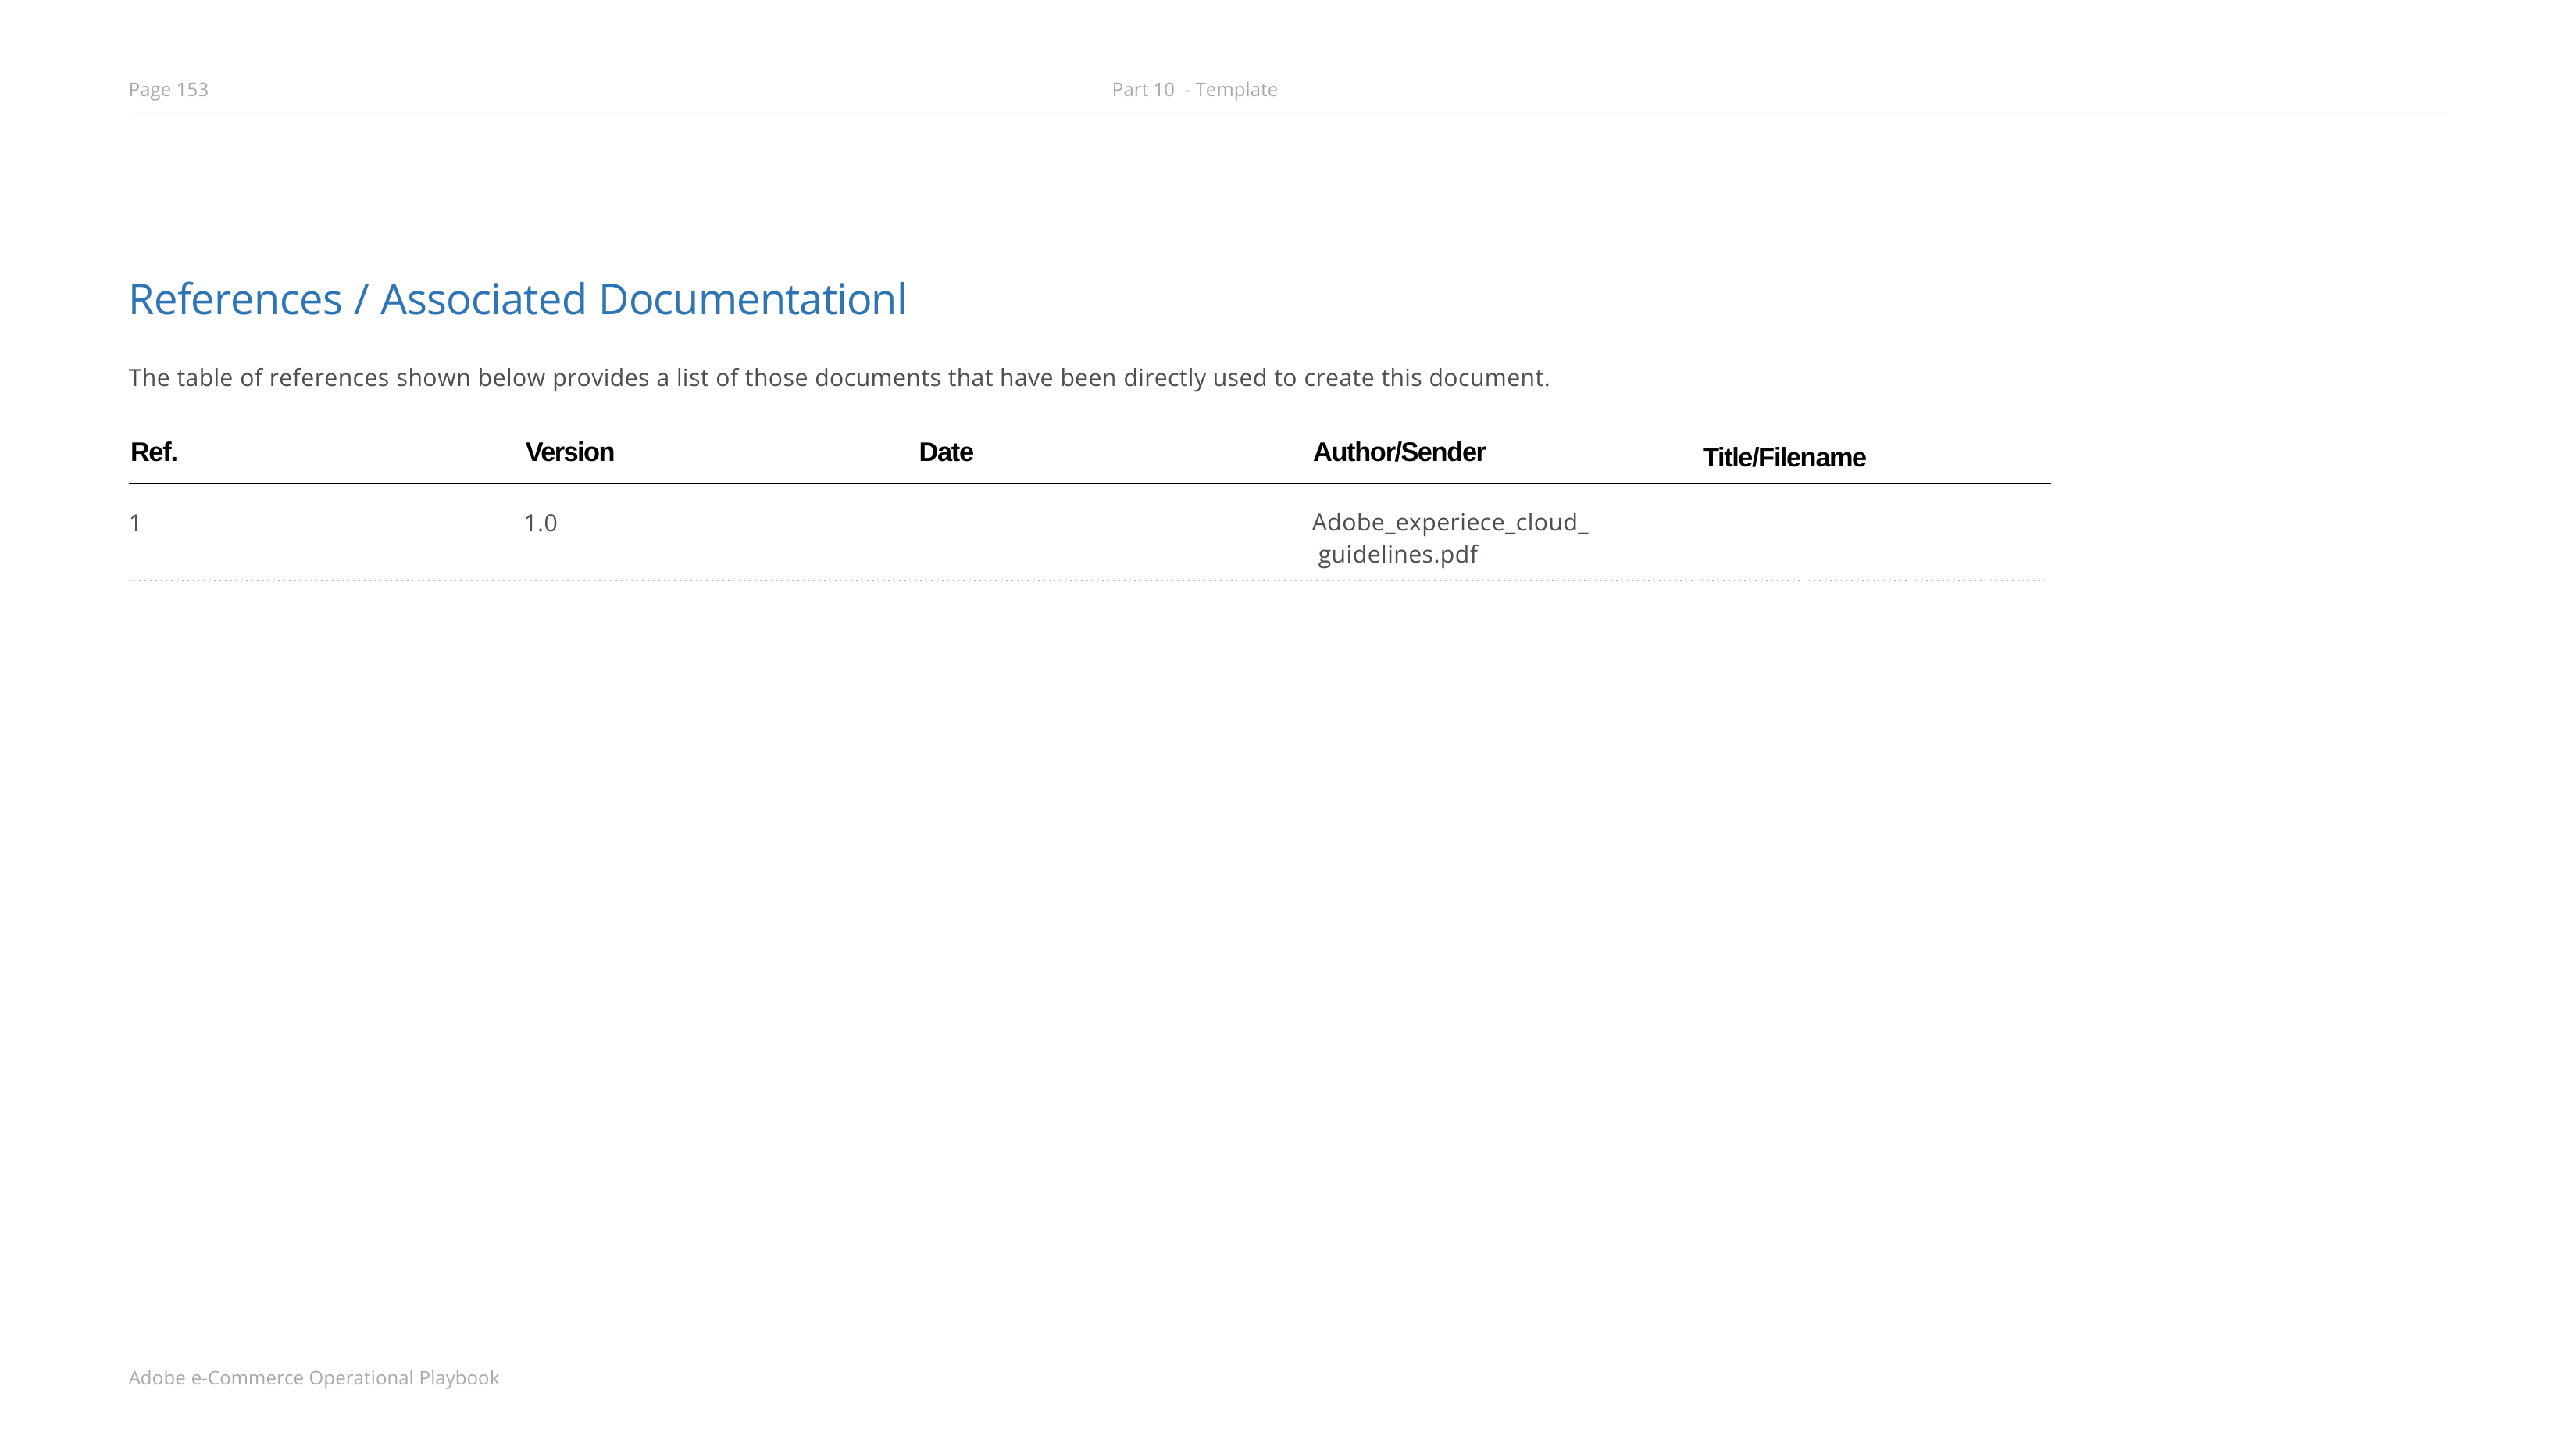

Page 153
Part 10 - Template
# References / Associated Documentationl
The table of references shown below provides a list of those documents that have been directly used to create this document.

Ref.	Version	Date	Author/Sender
Title/Filename

Adobe_experiece_cloud_  guidelines.pdf
1	1.0

Adobe e-Commerce Operational Playbook